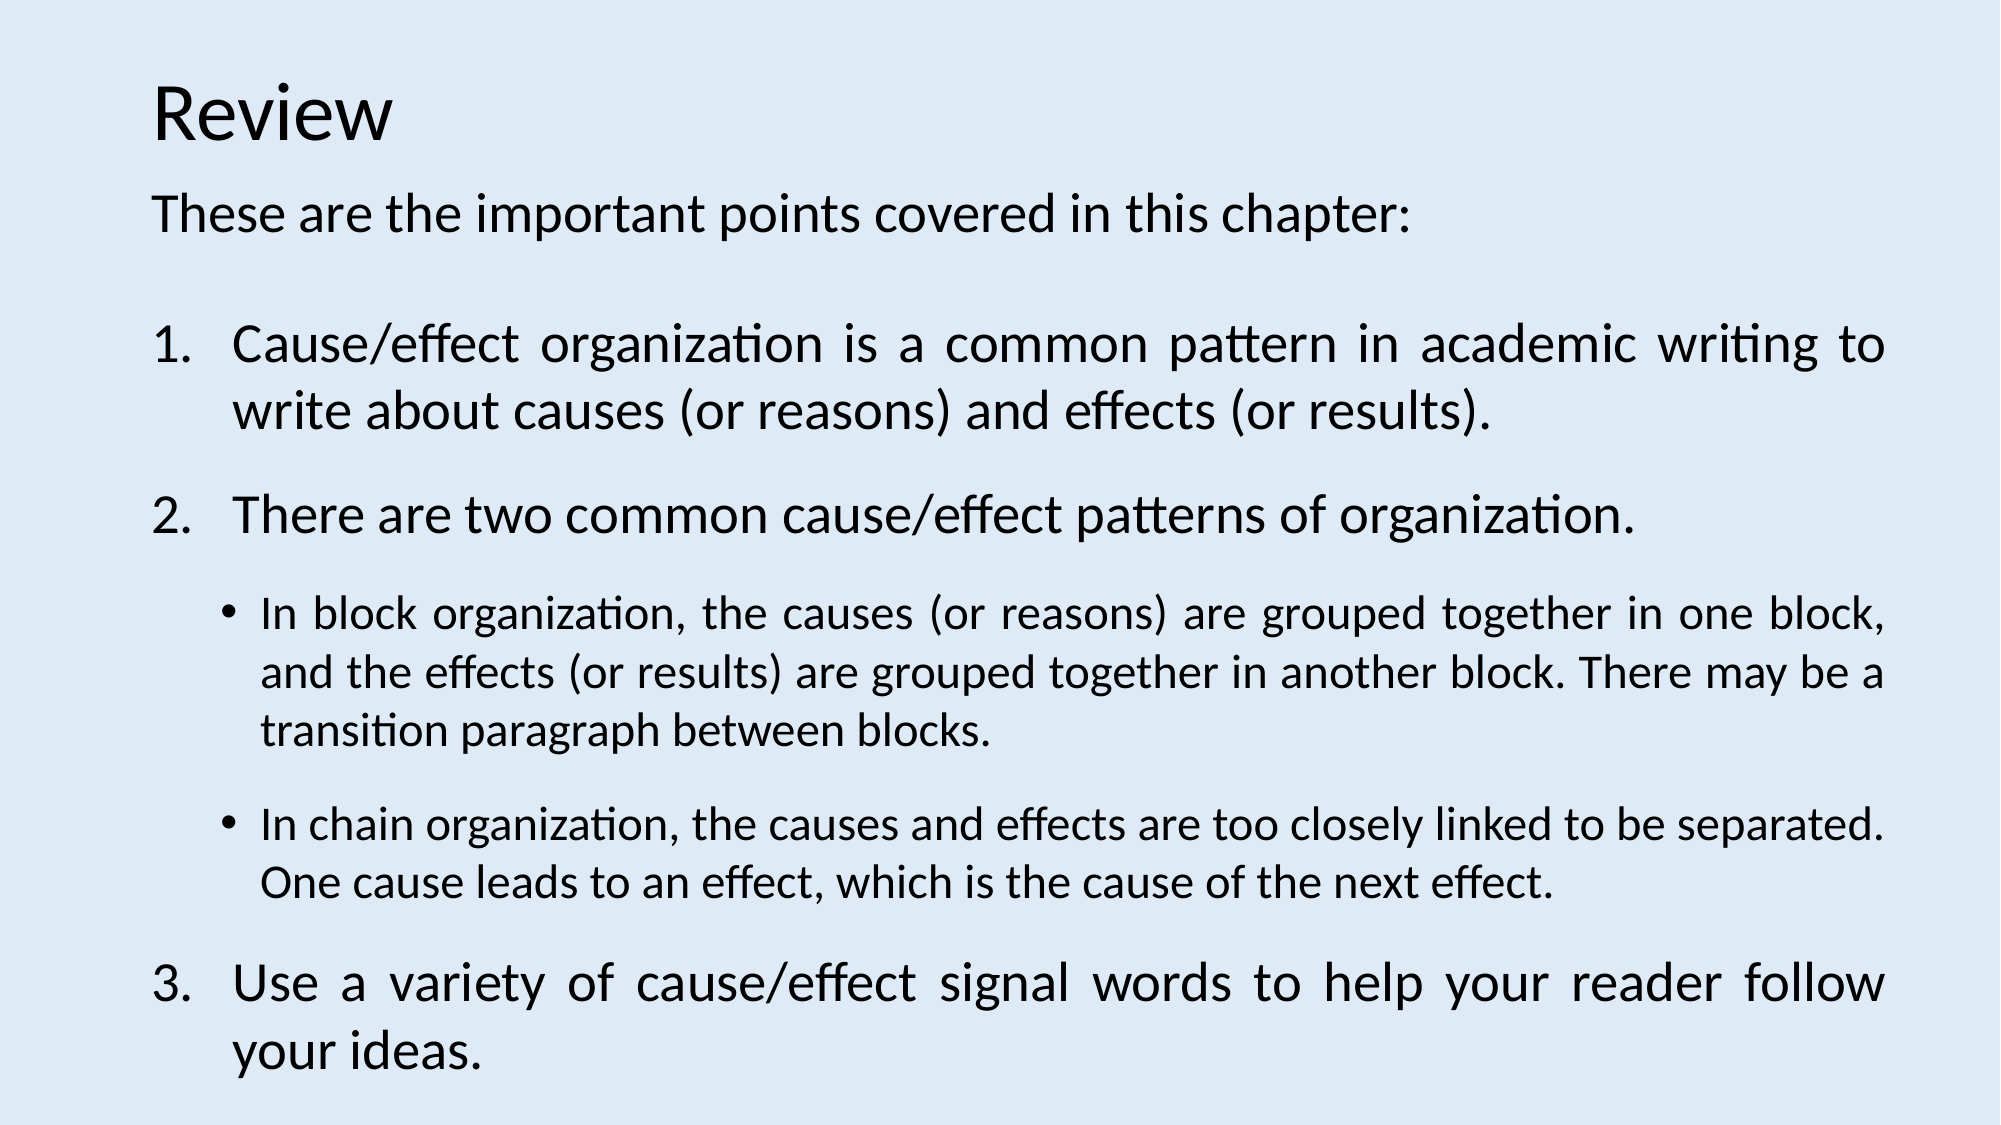

# Review
These are the important points covered in this chapter:
Cause/effect organization is a common pattern in academic writing to write about causes (or reasons) and effects (or results).
There are two common cause/effect patterns of organization.
In block organization, the causes (or reasons) are grouped together in one block, and the effects (or results) are grouped together in another block. There may be a transition paragraph between blocks.
In chain organization, the causes and effects are too closely linked to be separated. One cause leads to an effect, which is the cause of the next effect.
Use a variety of cause/effect signal words to help your reader follow your ideas.